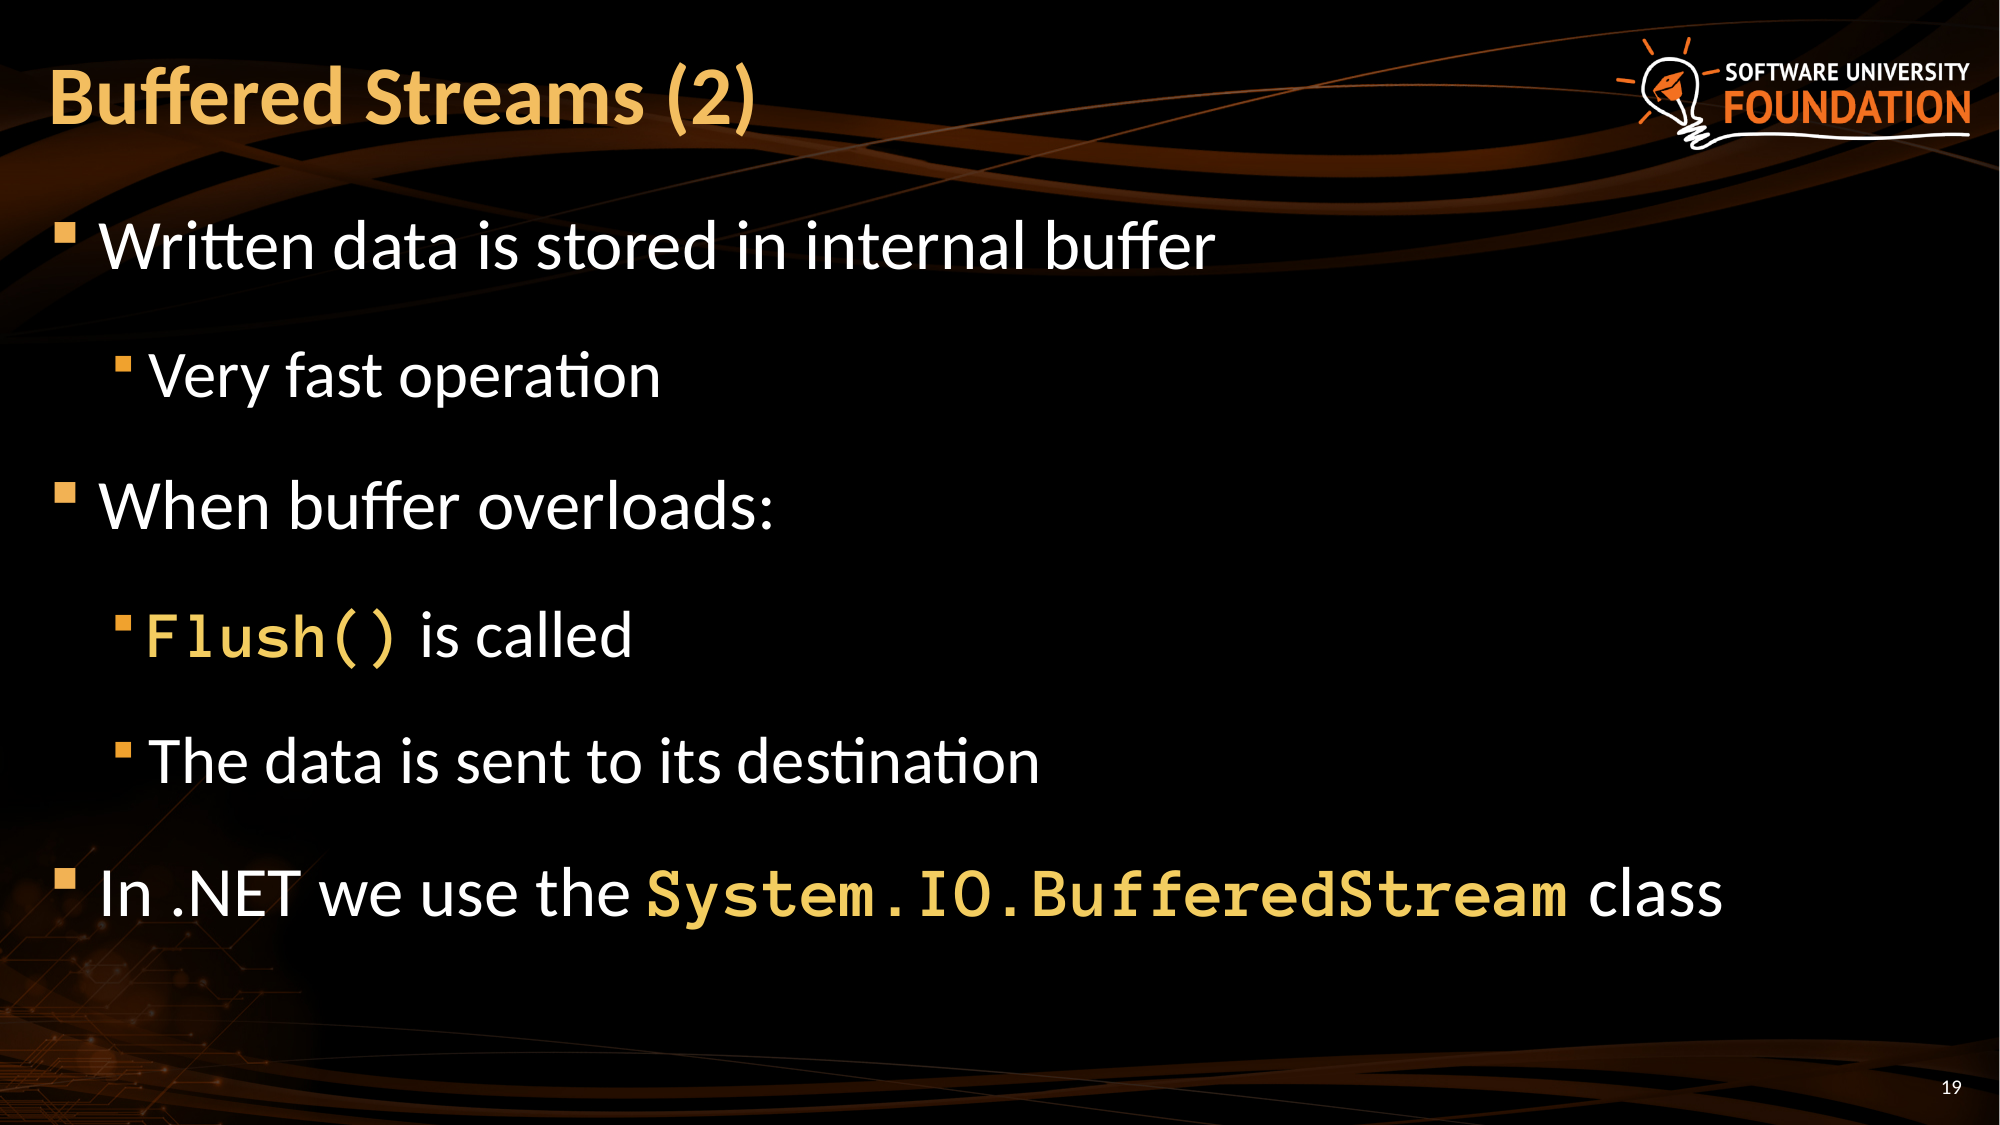

# Buffered Streams (2)
Written data is stored in internal buffer
Very fast operation
When buffer overloads:
Flush() is called
The data is sent to its destination
In .NET we use the System.IO.BufferedStream class
19